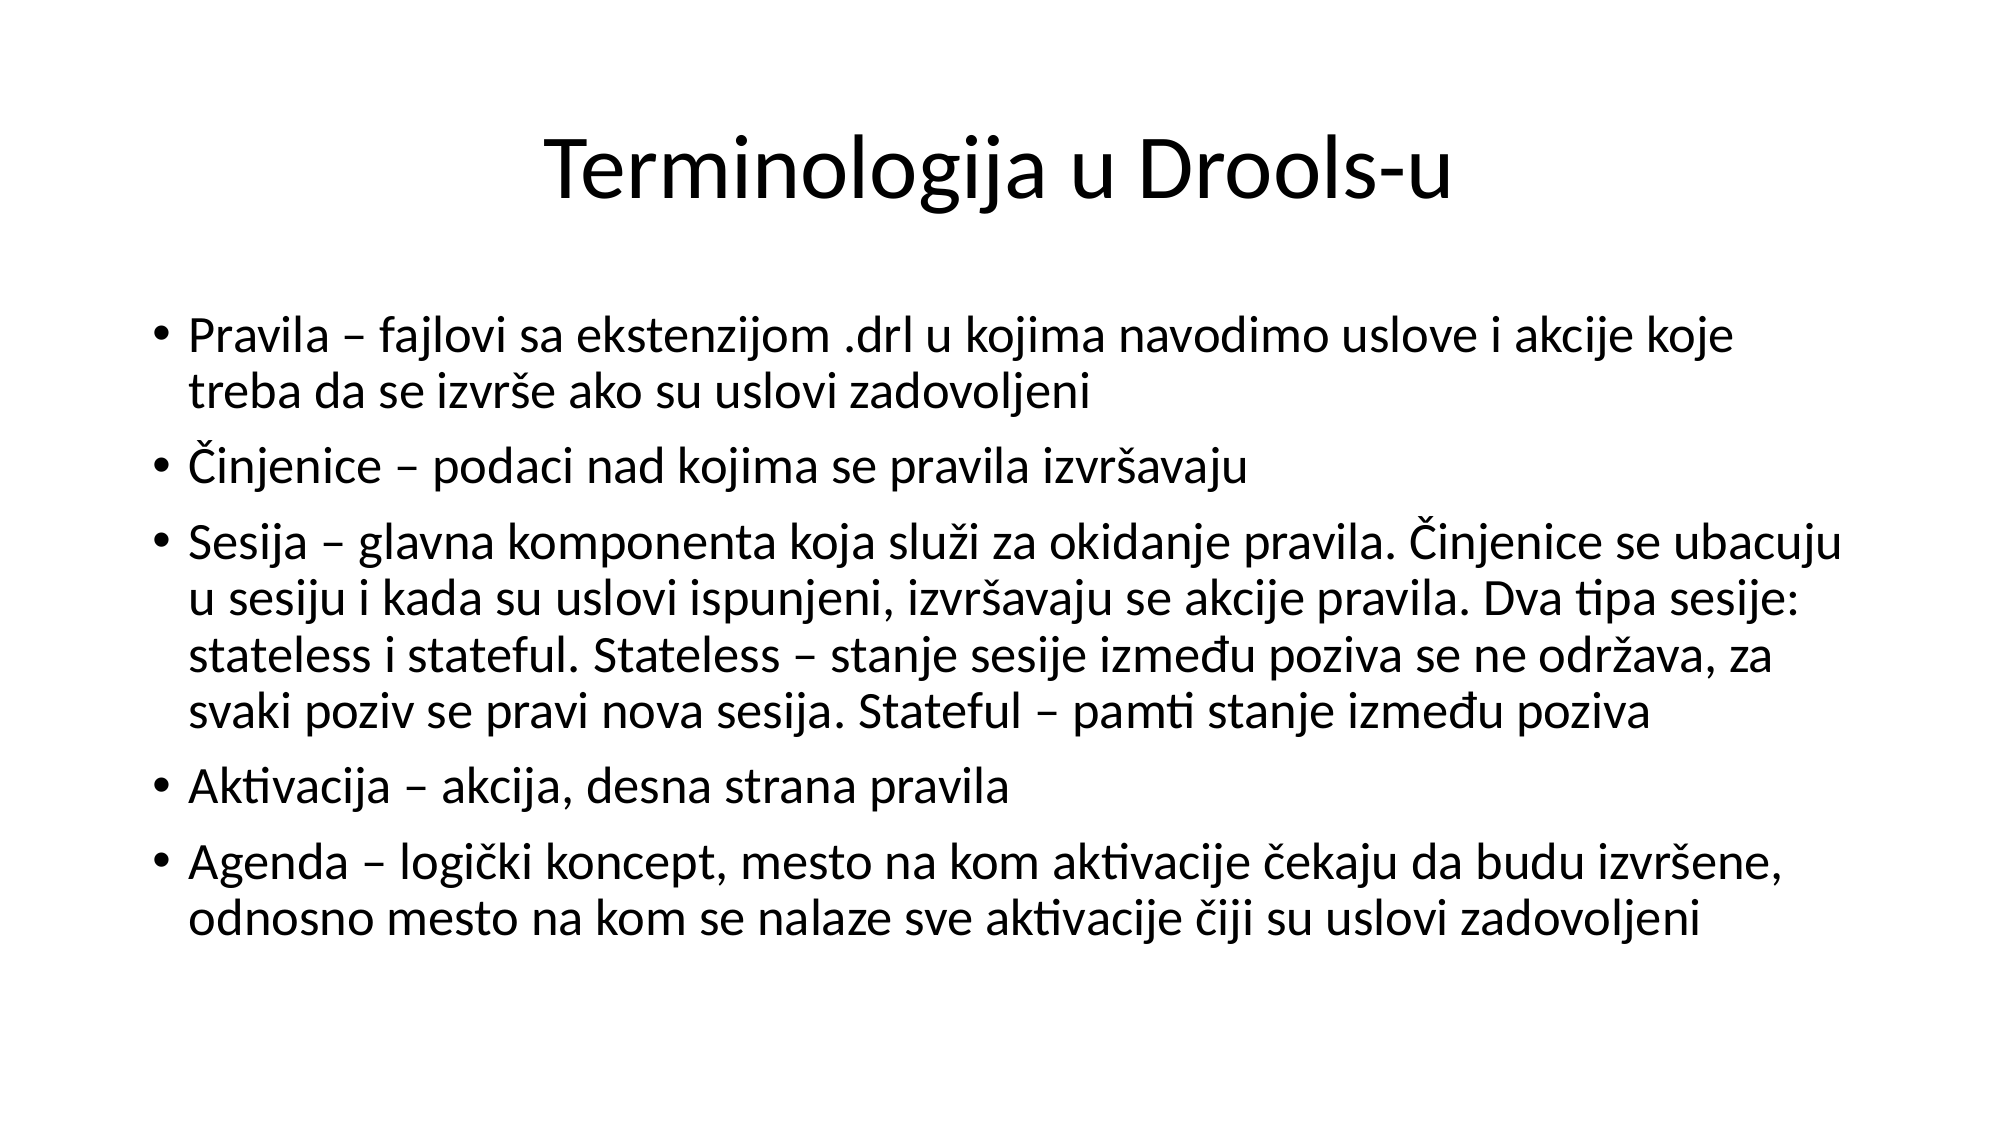

# Terminologija u Drools-u
Pravila – fajlovi sa ekstenzijom .drl u kojima navodimo uslove i akcije koje treba da se izvrše ako su uslovi zadovoljeni
Činjenice – podaci nad kojima se pravila izvršavaju
Sesija – glavna komponenta koja služi za okidanje pravila. Činjenice se ubacuju u sesiju i kada su uslovi ispunjeni, izvršavaju se akcije pravila. Dva tipa sesije: stateless i stateful. Stateless – stanje sesije između poziva se ne održava, za svaki poziv se pravi nova sesija. Stateful – pamti stanje između poziva
Aktivacija – akcija, desna strana pravila
Agenda – logički koncept, mesto na kom aktivacije čekaju da budu izvršene, odnosno mesto na kom se nalaze sve aktivacije čiji su uslovi zadovoljeni